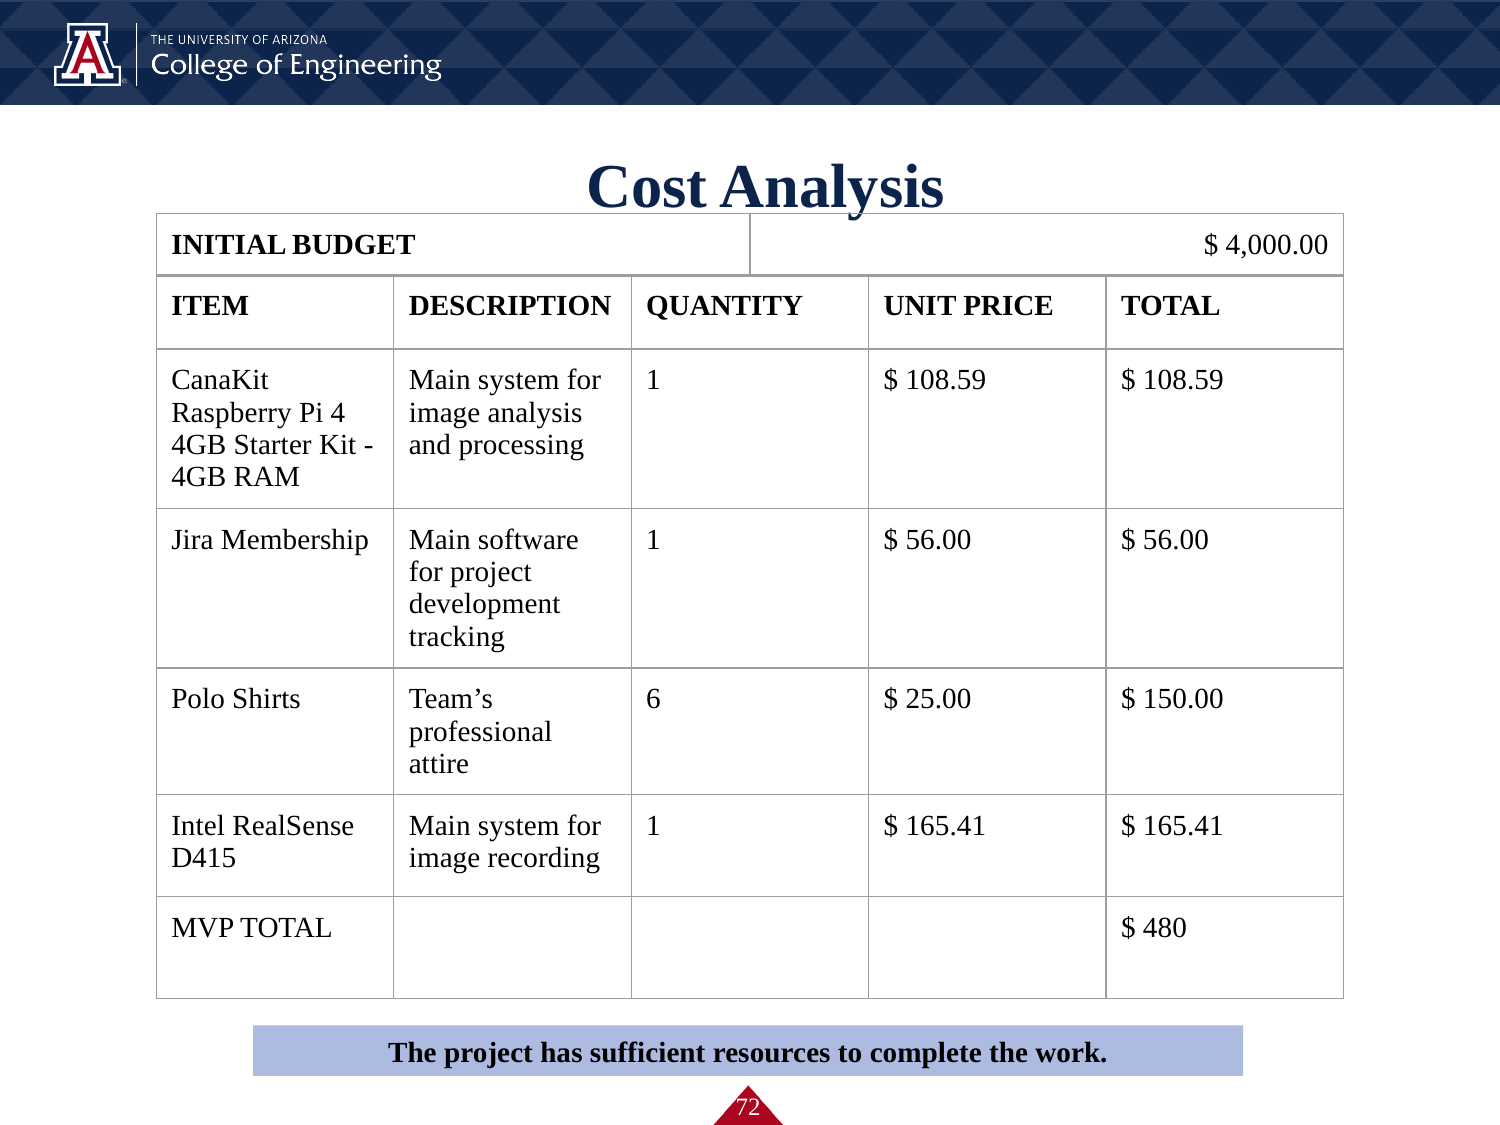

# Cost Analysis
| INITIAL BUDGET | $ 4,000.00 |
| --- | --- |
| ITEM | DESCRIPTION | QUANTITY | UNIT PRICE | TOTAL |
| --- | --- | --- | --- | --- |
| CanaKit Raspberry Pi 4 4GB Starter Kit - 4GB RAM | Main system for image analysis and processing | 1 | $ 108.59 | $ 108.59 |
| Jira Membership | Main software for project development tracking | 1 | $ 56.00 | $ 56.00 |
| Polo Shirts | Team’s professional attire | 6 | $ 25.00 | $ 150.00 |
| Intel RealSense D415 | Main system for image recording | 1 | $ 165.41 | $ 165.41 |
| MVP TOTAL |  |  |  | $ 480 |
The project has sufficient resources to complete the work.
72